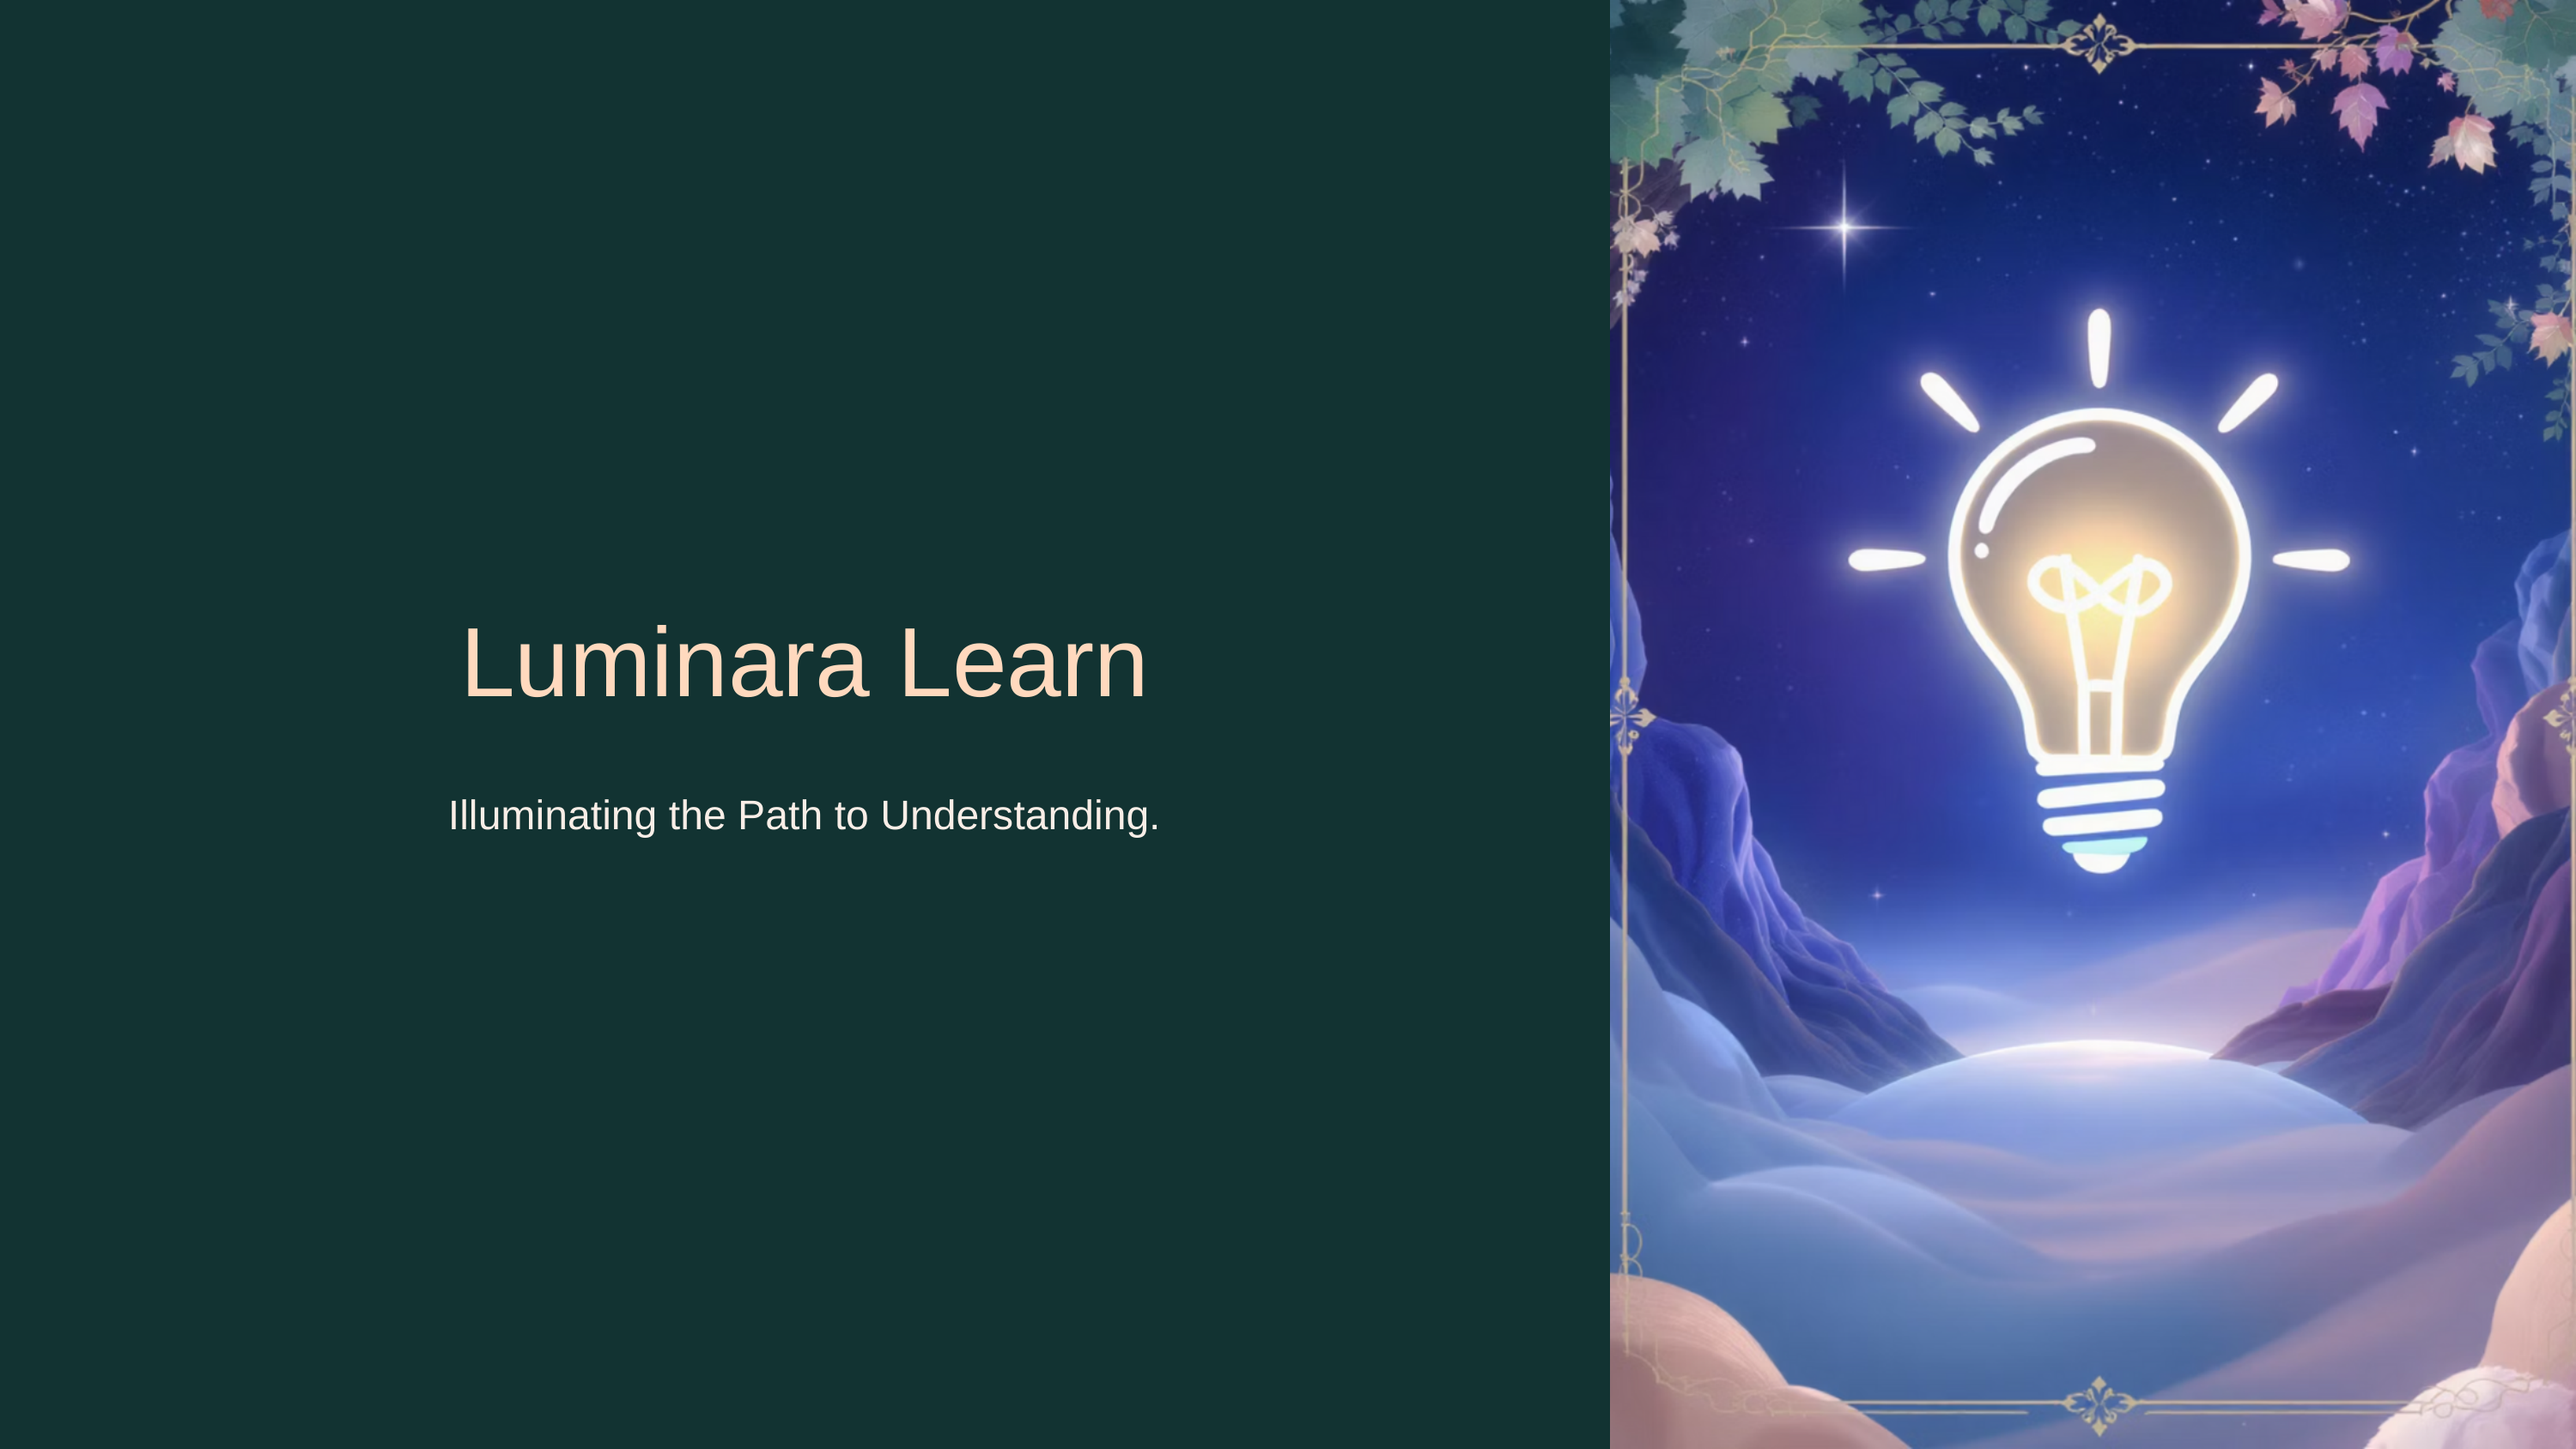

Luminara Learn
Illuminating the Path to Understanding.